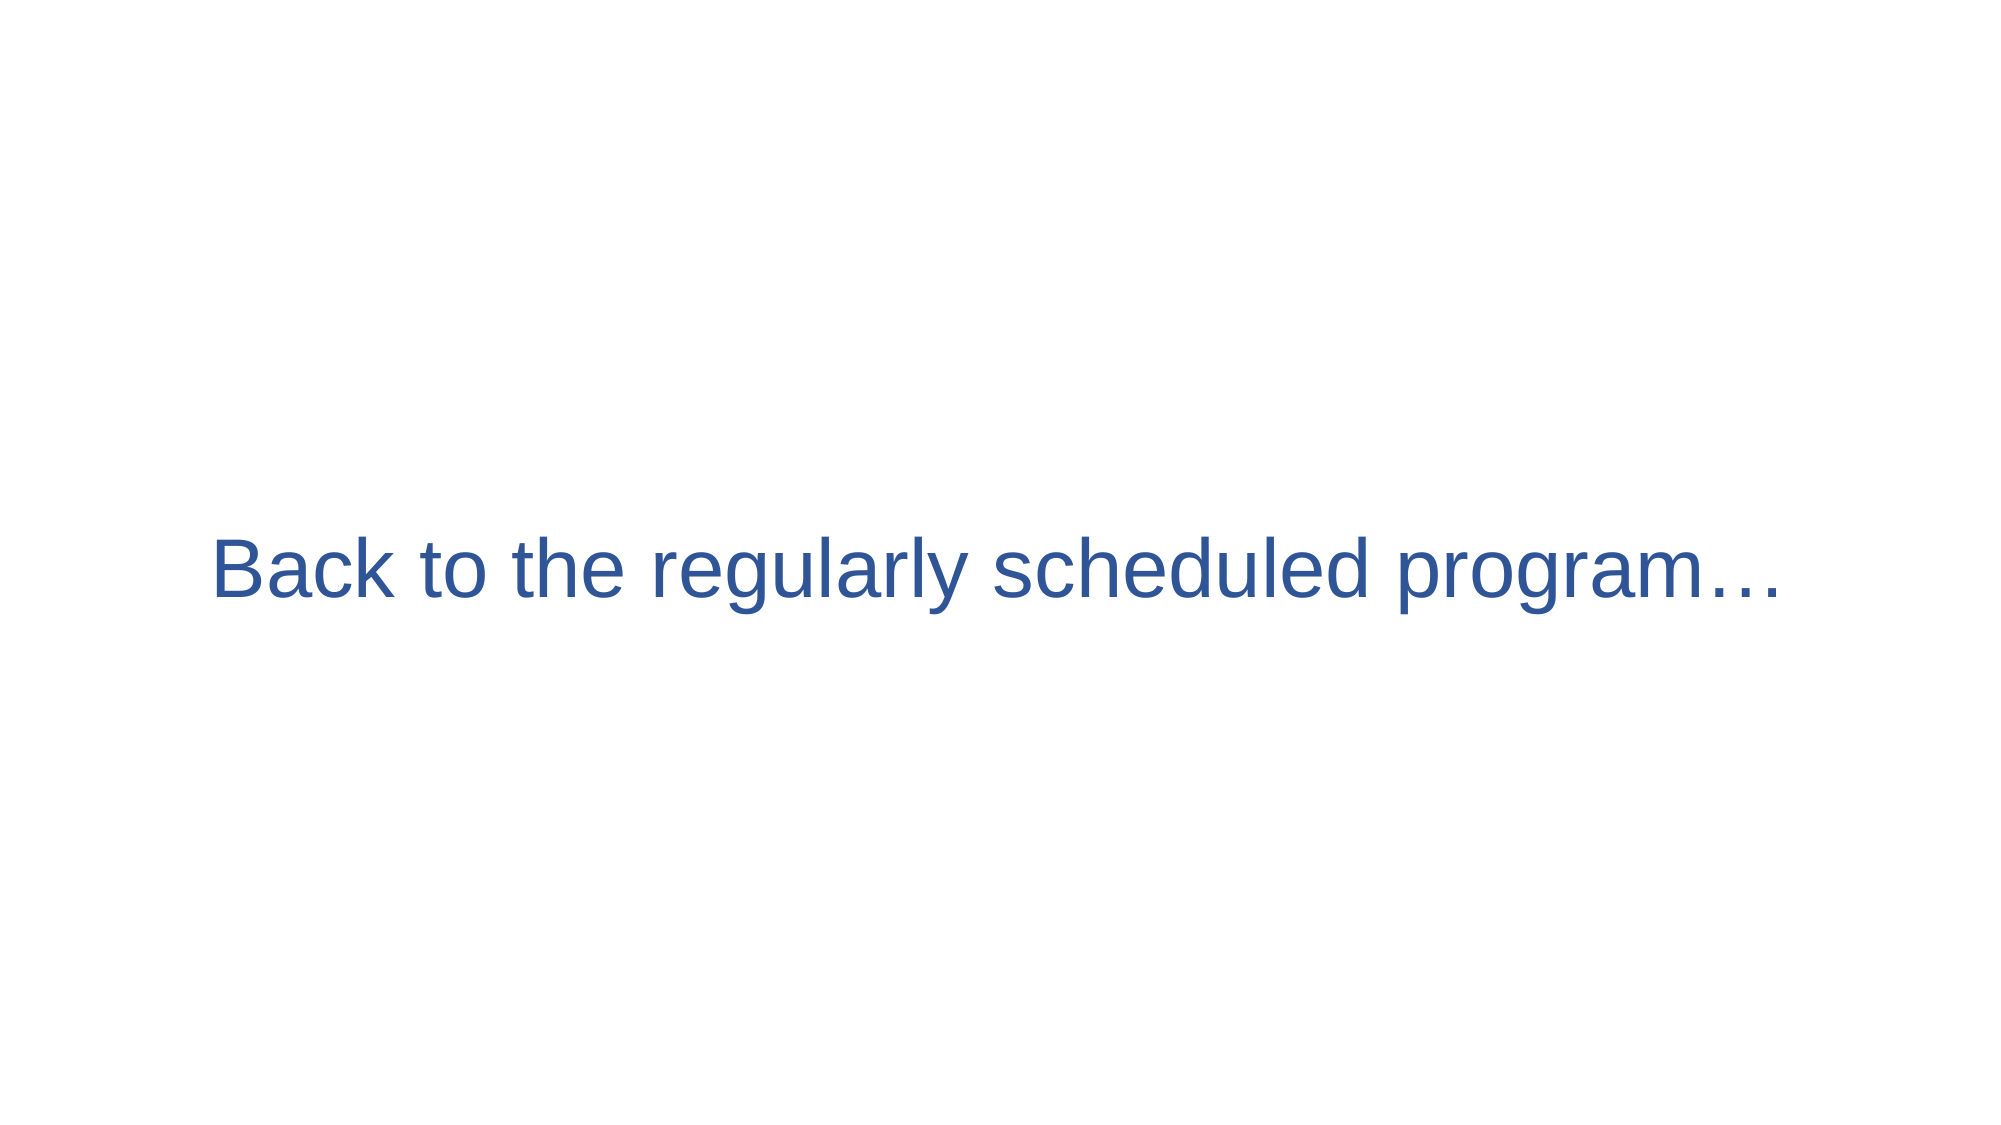

# Back to the regularly scheduled program…